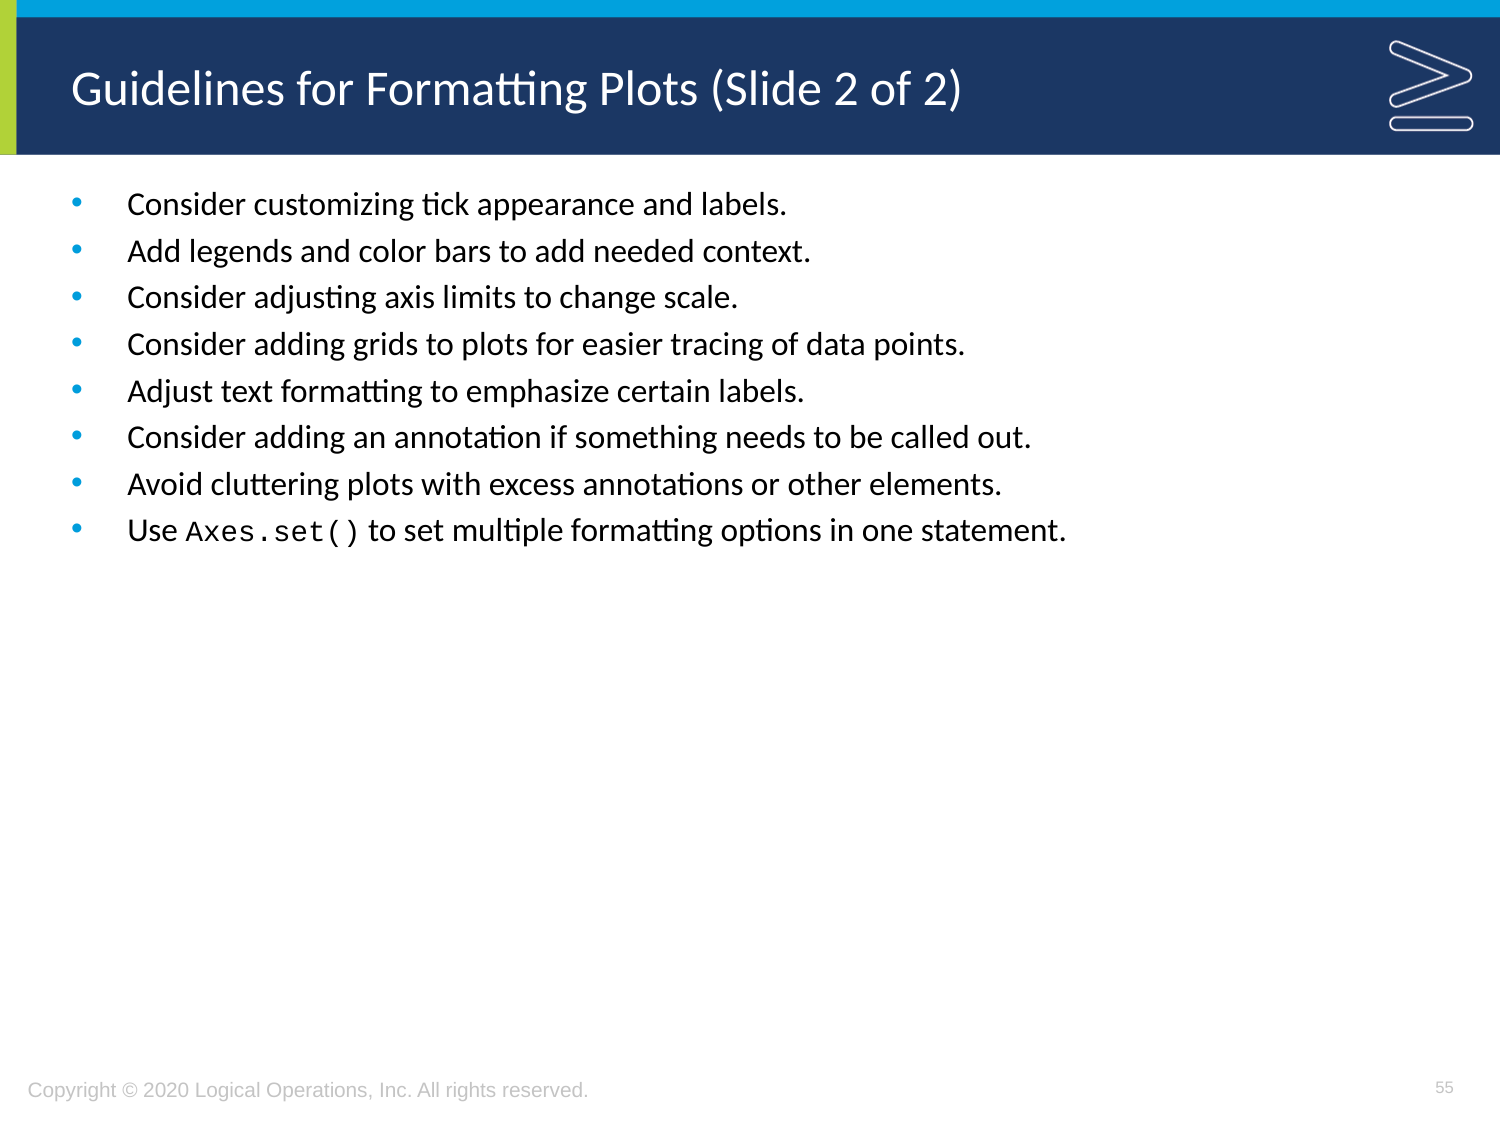

# Guidelines for Formatting Plots (Slide 2 of 2)
Consider customizing tick appearance and labels.
Add legends and color bars to add needed context.
Consider adjusting axis limits to change scale.
Consider adding grids to plots for easier tracing of data points.
Adjust text formatting to emphasize certain labels.
Consider adding an annotation if something needs to be called out.
Avoid cluttering plots with excess annotations or other elements.
Use Axes.set() to set multiple formatting options in one statement.
55